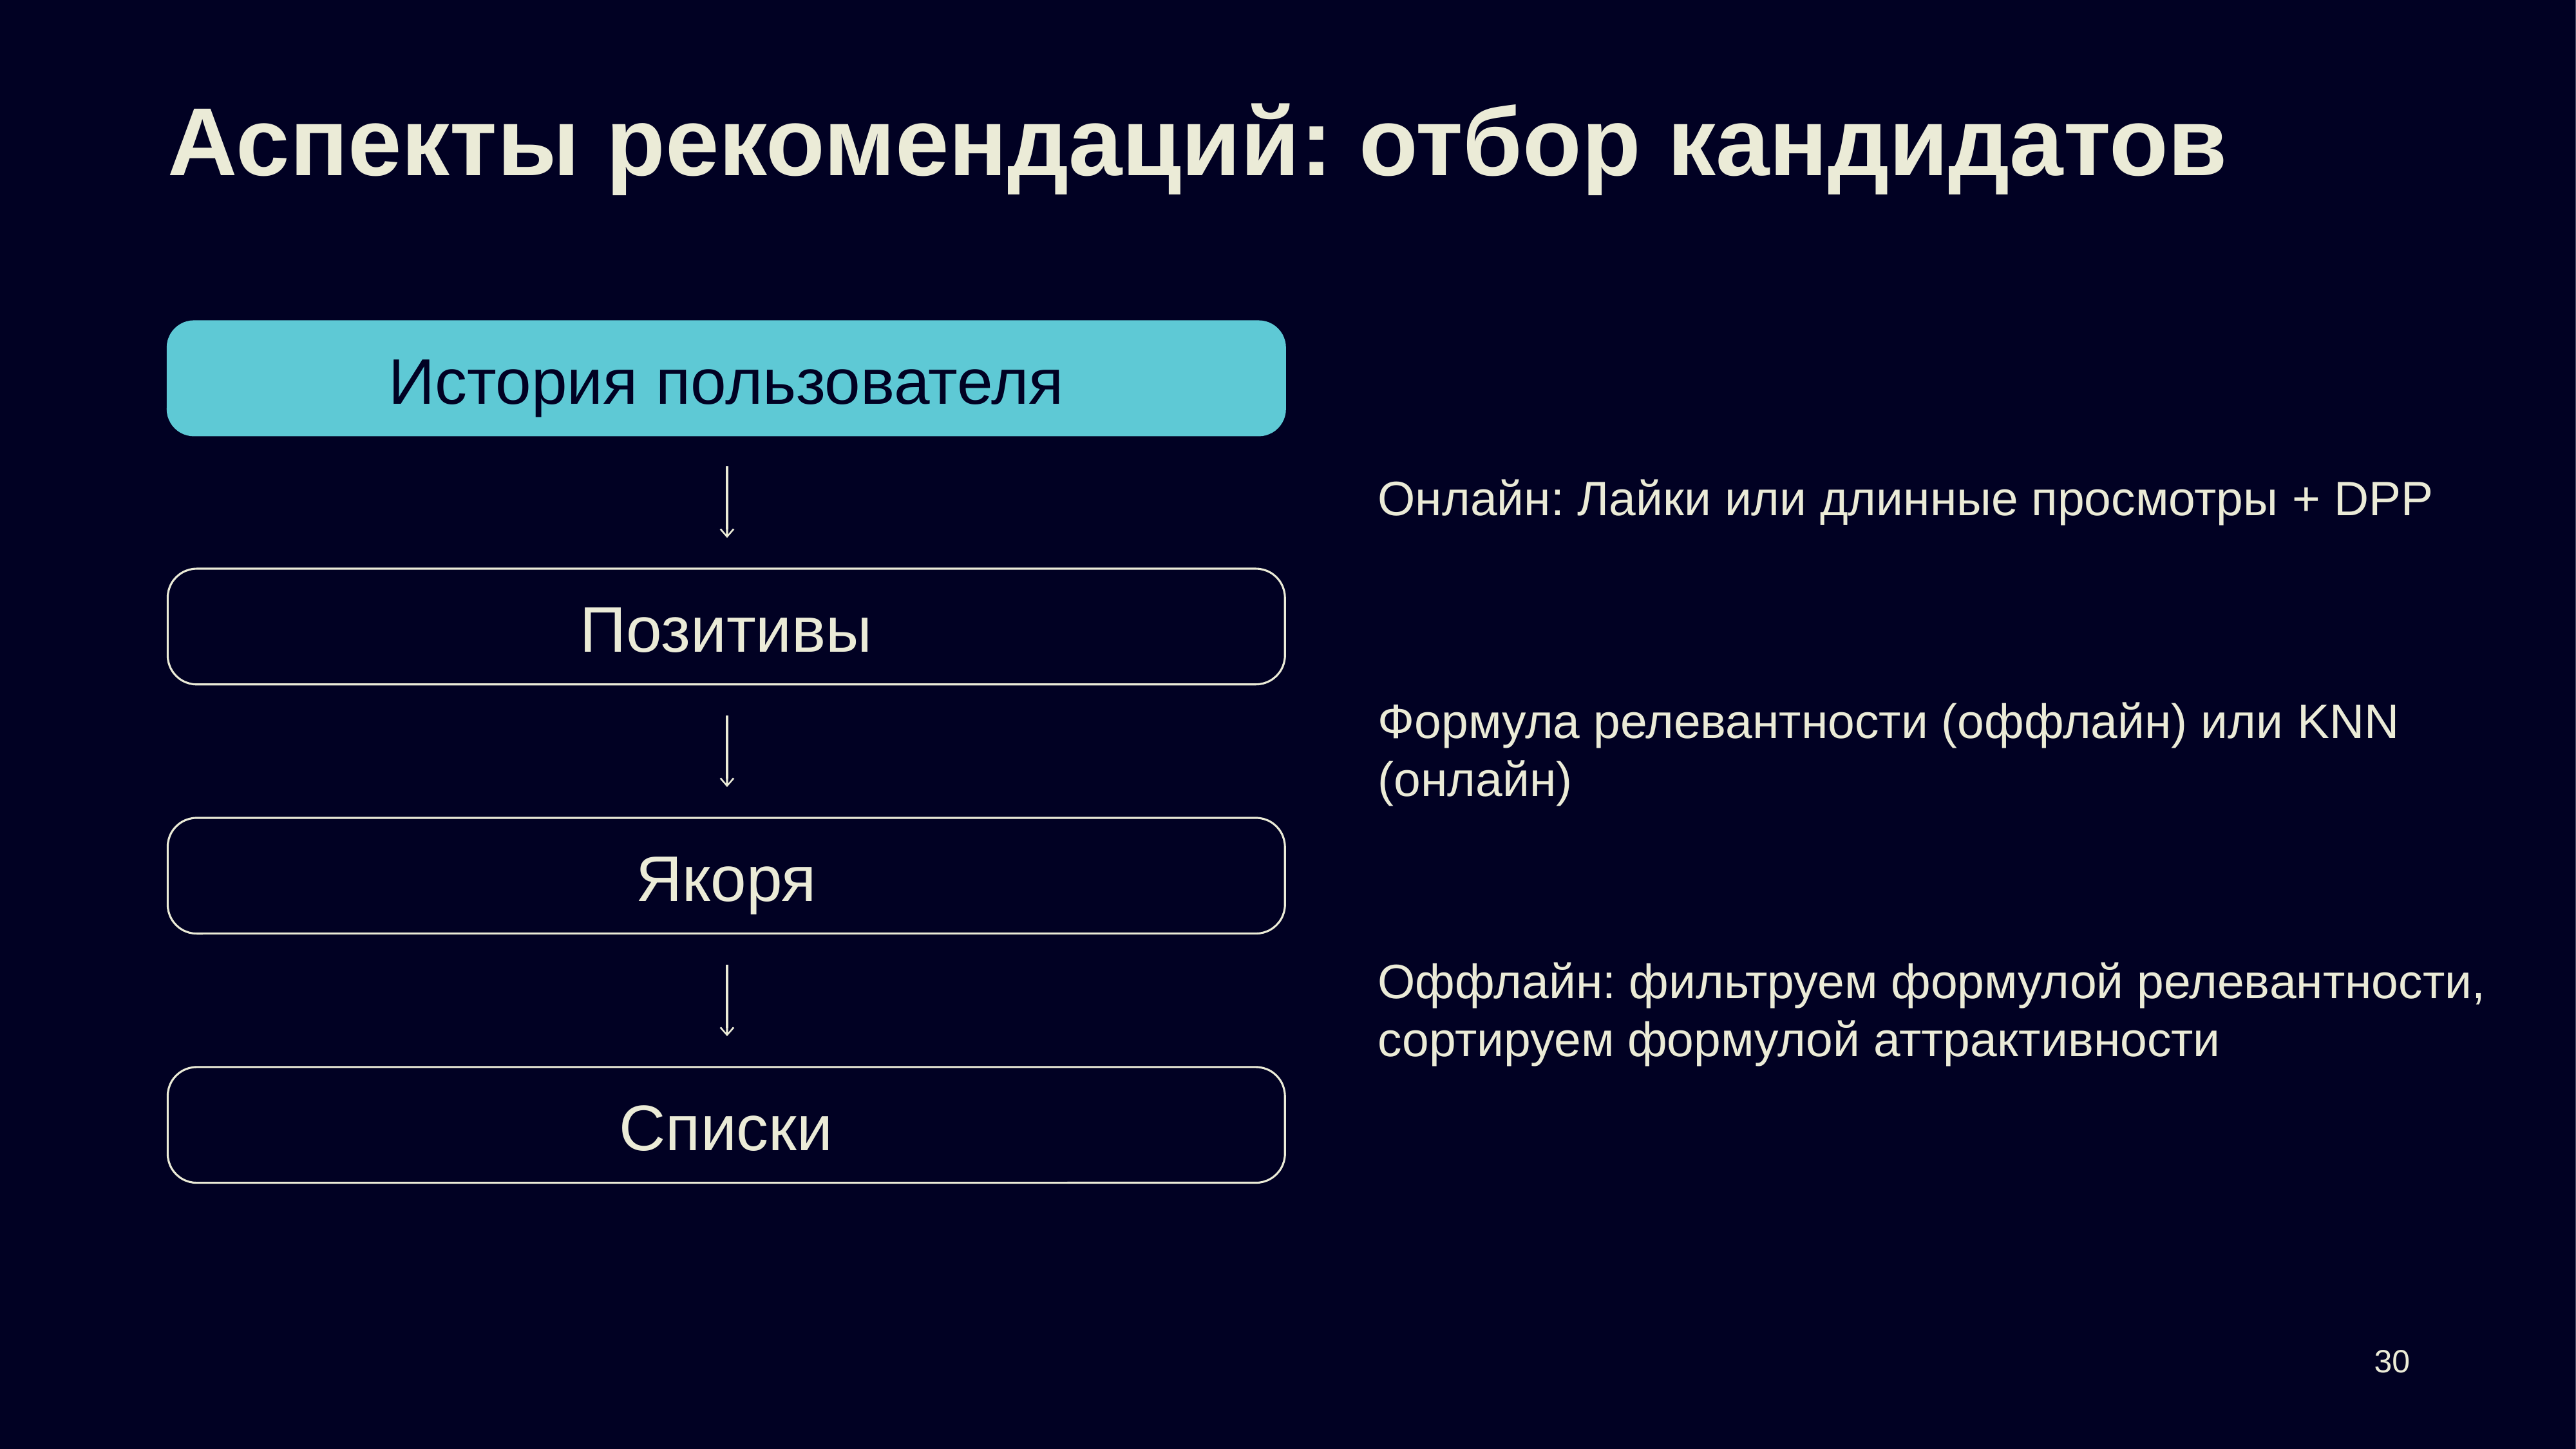

# Аспекты рекомендаций: отбор кандидатов
История пользователя
Онлайн: Лайки или длинные просмотры + DPP

Позитивы
Формула релевантности (оффлайн) или KNN (онлайн)

Якоря
Оффлайн: фильтруем формулой релевантности, сортируем формулой аттрактивности

Списки
30